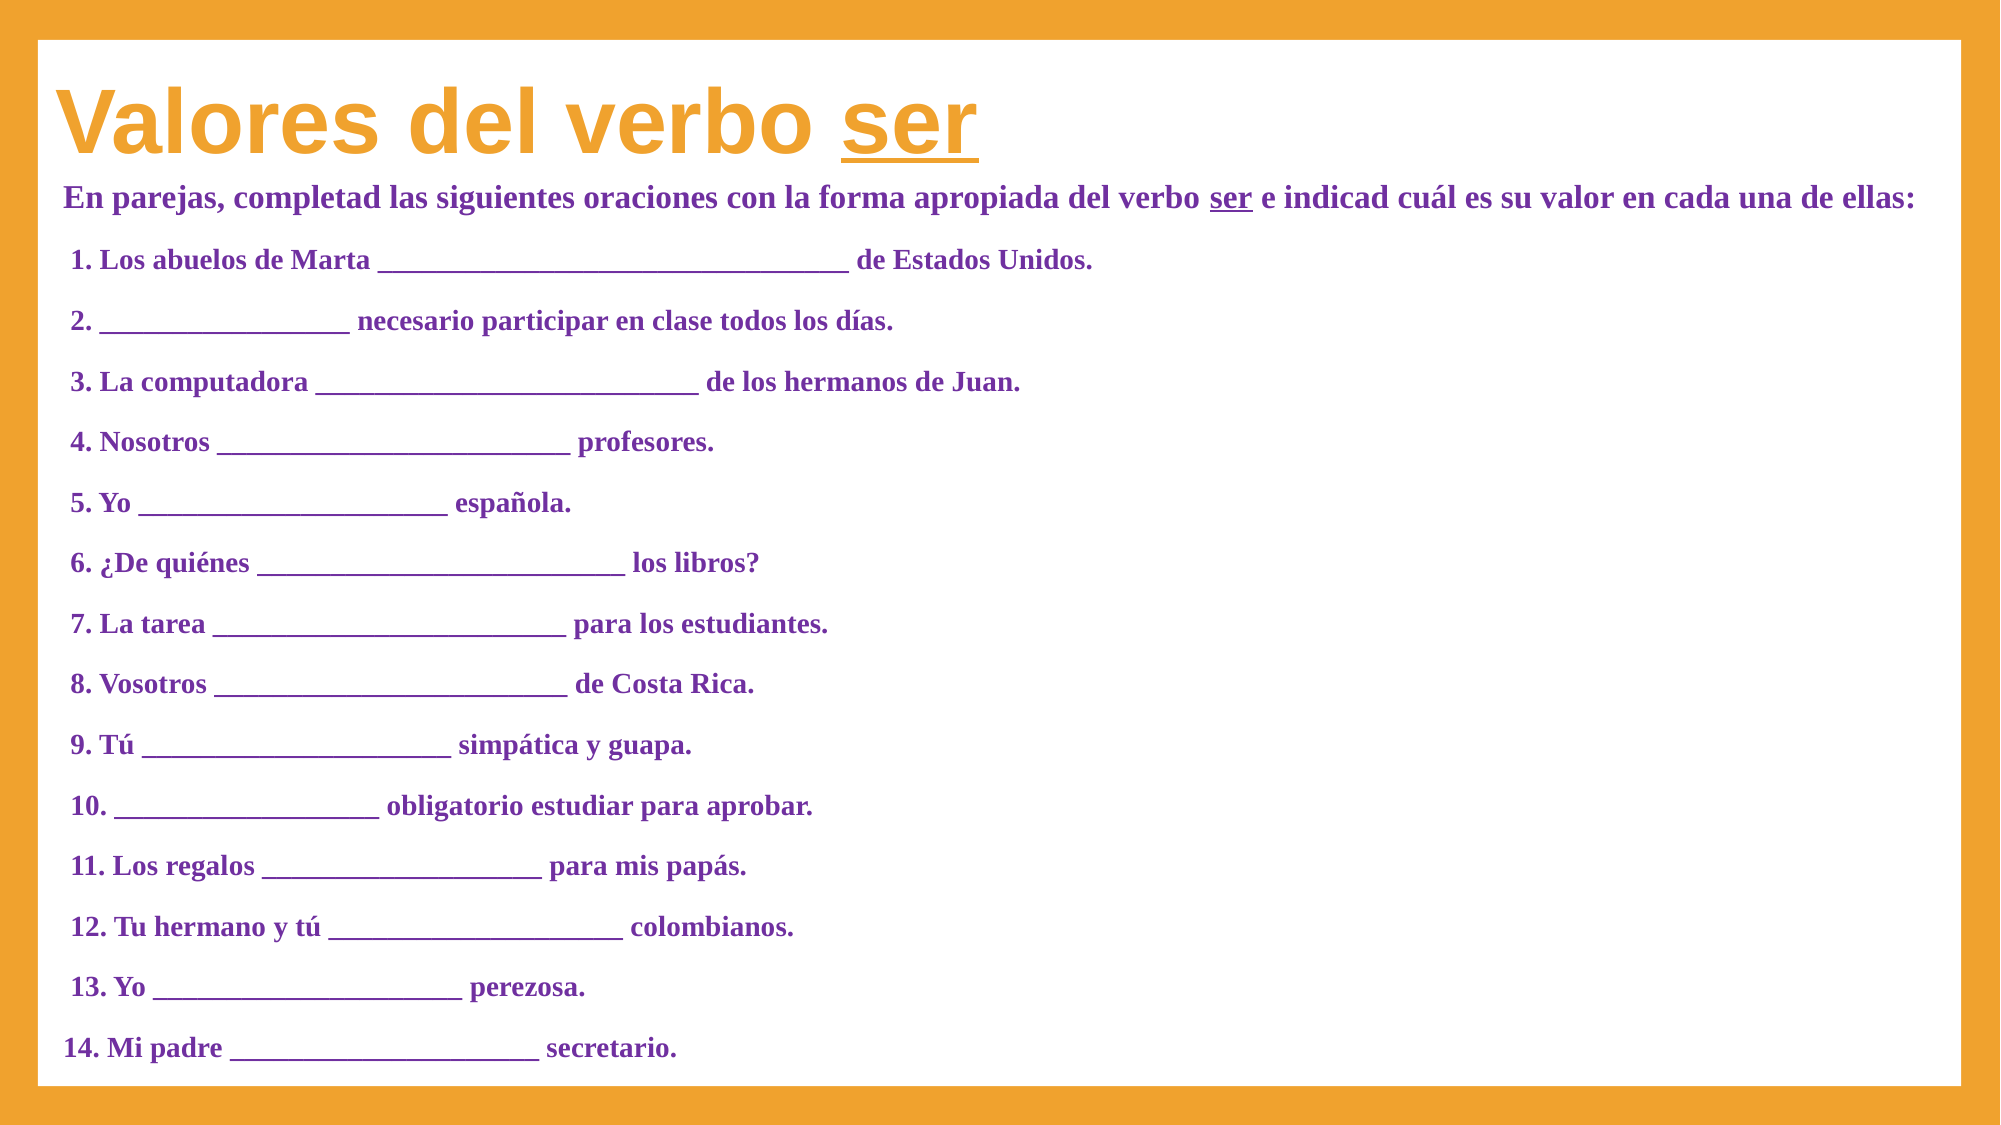

# Valores del verbo ser
En parejas, completad las siguientes oraciones con la forma apropiada del verbo ser e indicad cuál es su valor en cada una de ellas:
 1. Los abuelos de Marta ________________________________ de Estados Unidos.
 2. _________________ necesario participar en clase todos los días.
 3. La computadora __________________________ de los hermanos de Juan.
 4. Nosotros ________________________ profesores.
 5. Yo _____________________ española.
 6. ¿De quiénes _________________________ los libros?
 7. La tarea ________________________ para los estudiantes.
 8. Vosotros ________________________ de Costa Rica.
 9. Tú _____________________ simpática y guapa.
 10. __________________ obligatorio estudiar para aprobar.
 11. Los regalos ___________________ para mis papás.
 12. Tu hermano y tú ____________________ colombianos.
 13. Yo _____________________ perezosa.
14. Mi padre _____________________ secretario.